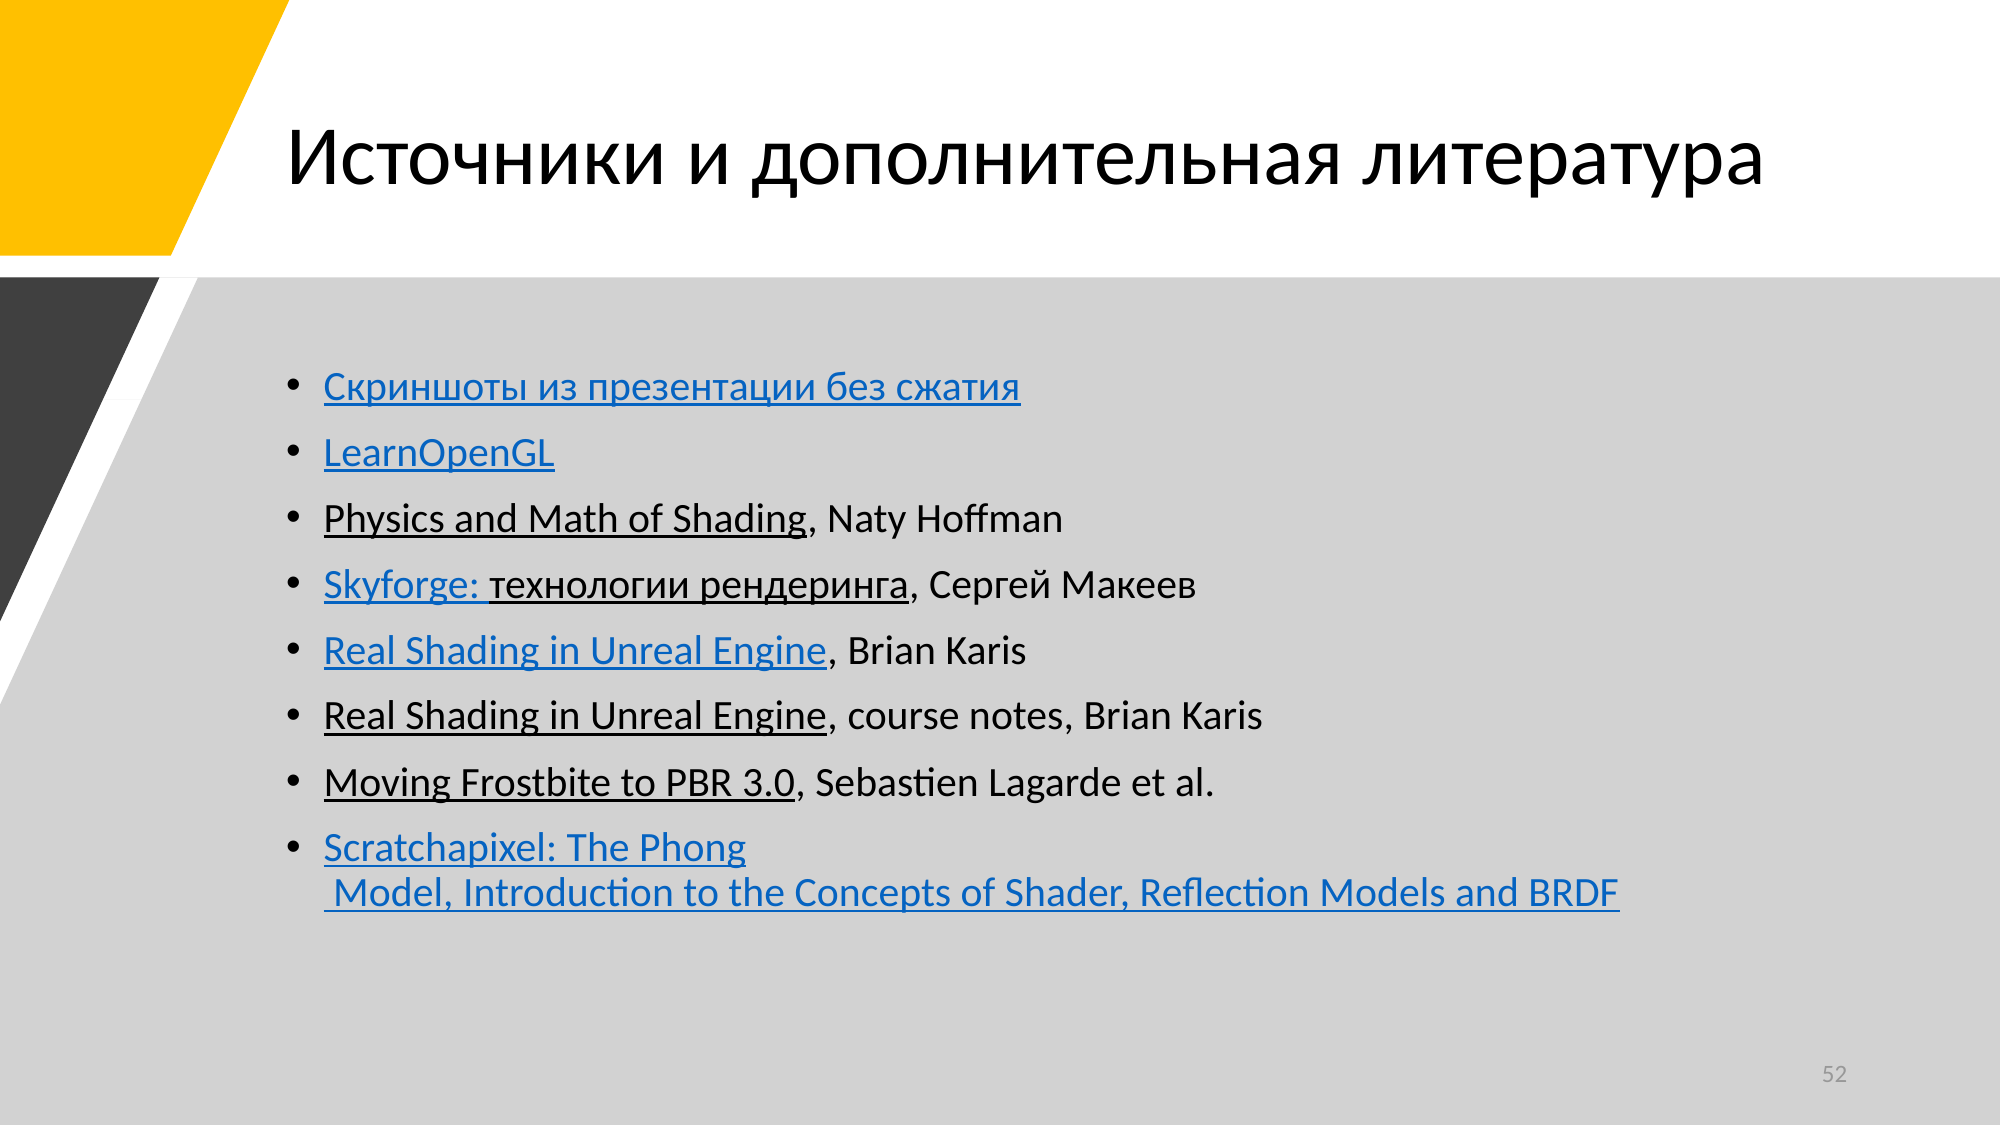

# Источники и дополнительная литература

Скриншоты из презентации без сжатия
LearnOpenGL
Physics and Math of Shading, Naty Hoffman
Skyforge: технологии рендеринга, Сергей Макеев
Real Shading in Unreal Engine, Brian Karis
Real Shading in Unreal Engine, course notes, Brian Karis
Moving Frostbite to PBR 3.0, Sebastien Lagarde et al.
Scratchapixel: The Phong Model, Introduction to the Concepts of Shader, Reflection Models and BRDF
52